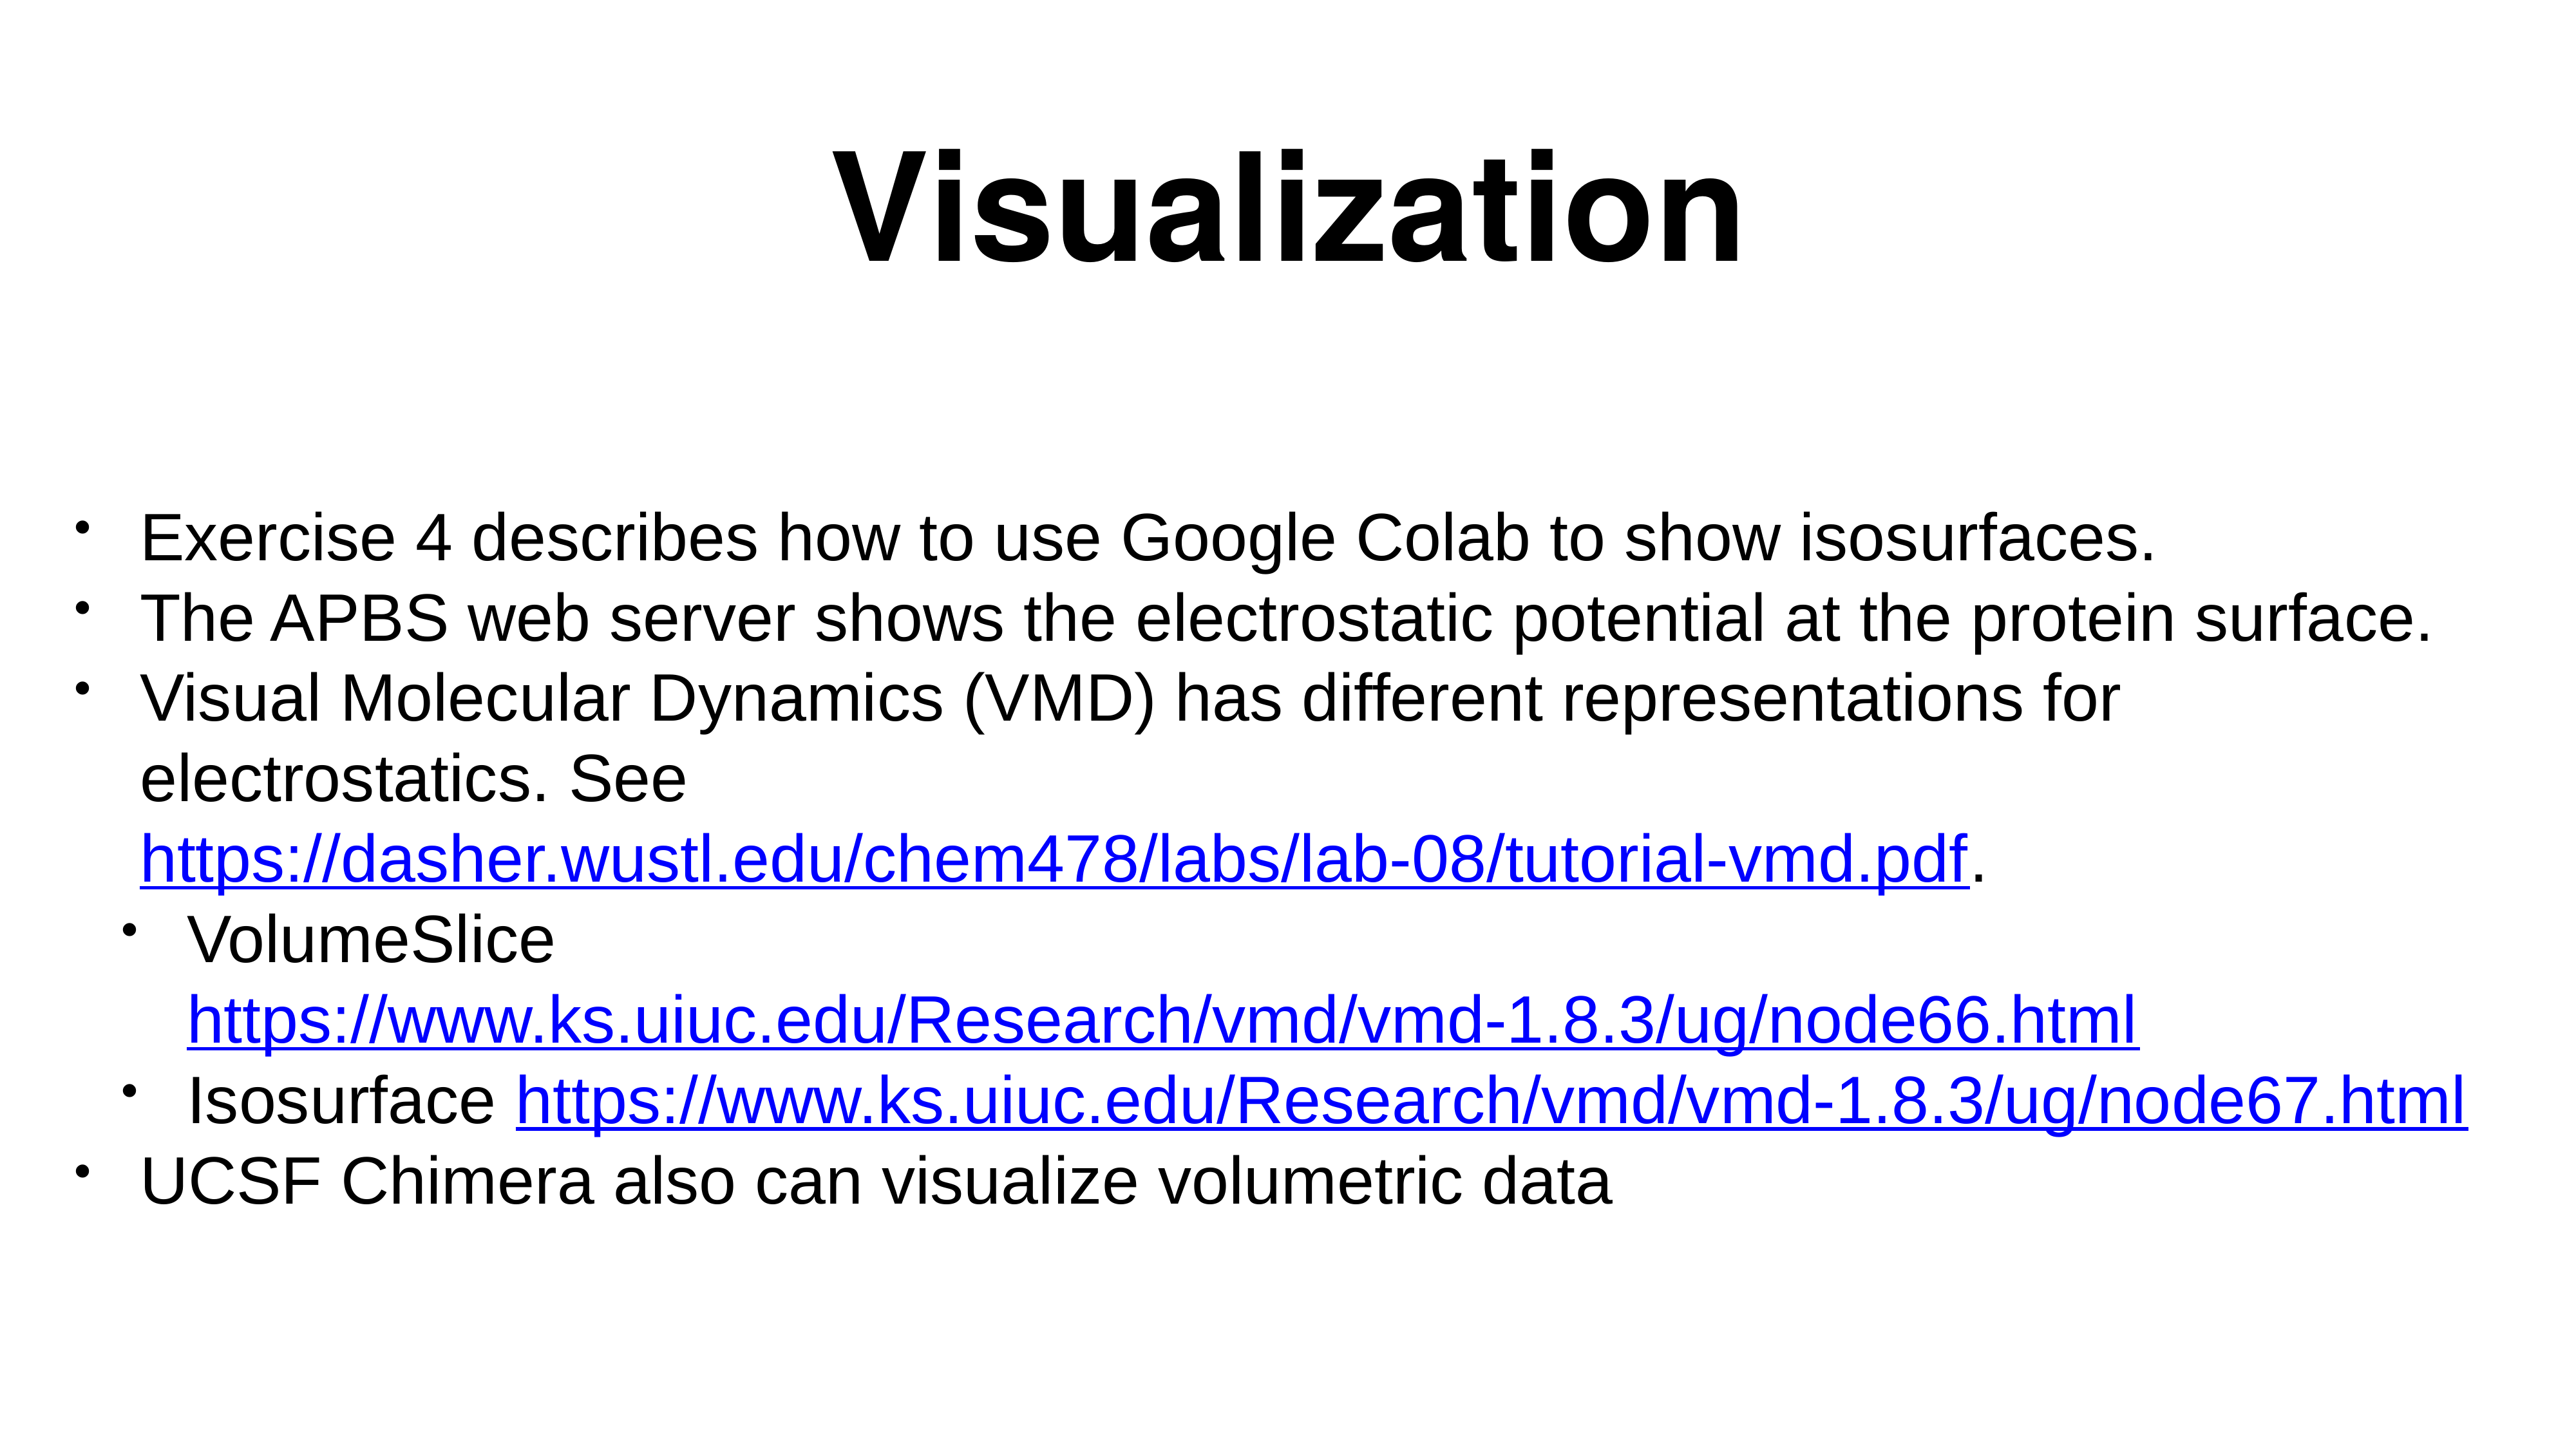

# Visualization
Exercise 4 describes how to use Google Colab to show isosurfaces.
The APBS web server shows the electrostatic potential at the protein surface.
Visual Molecular Dynamics (VMD) has different representations for electrostatics. See https://dasher.wustl.edu/chem478/labs/lab-08/tutorial-vmd.pdf.
VolumeSlice https://www.ks.uiuc.edu/Research/vmd/vmd-1.8.3/ug/node66.html
Isosurface https://www.ks.uiuc.edu/Research/vmd/vmd-1.8.3/ug/node67.html
UCSF Chimera also can visualize volumetric data
17